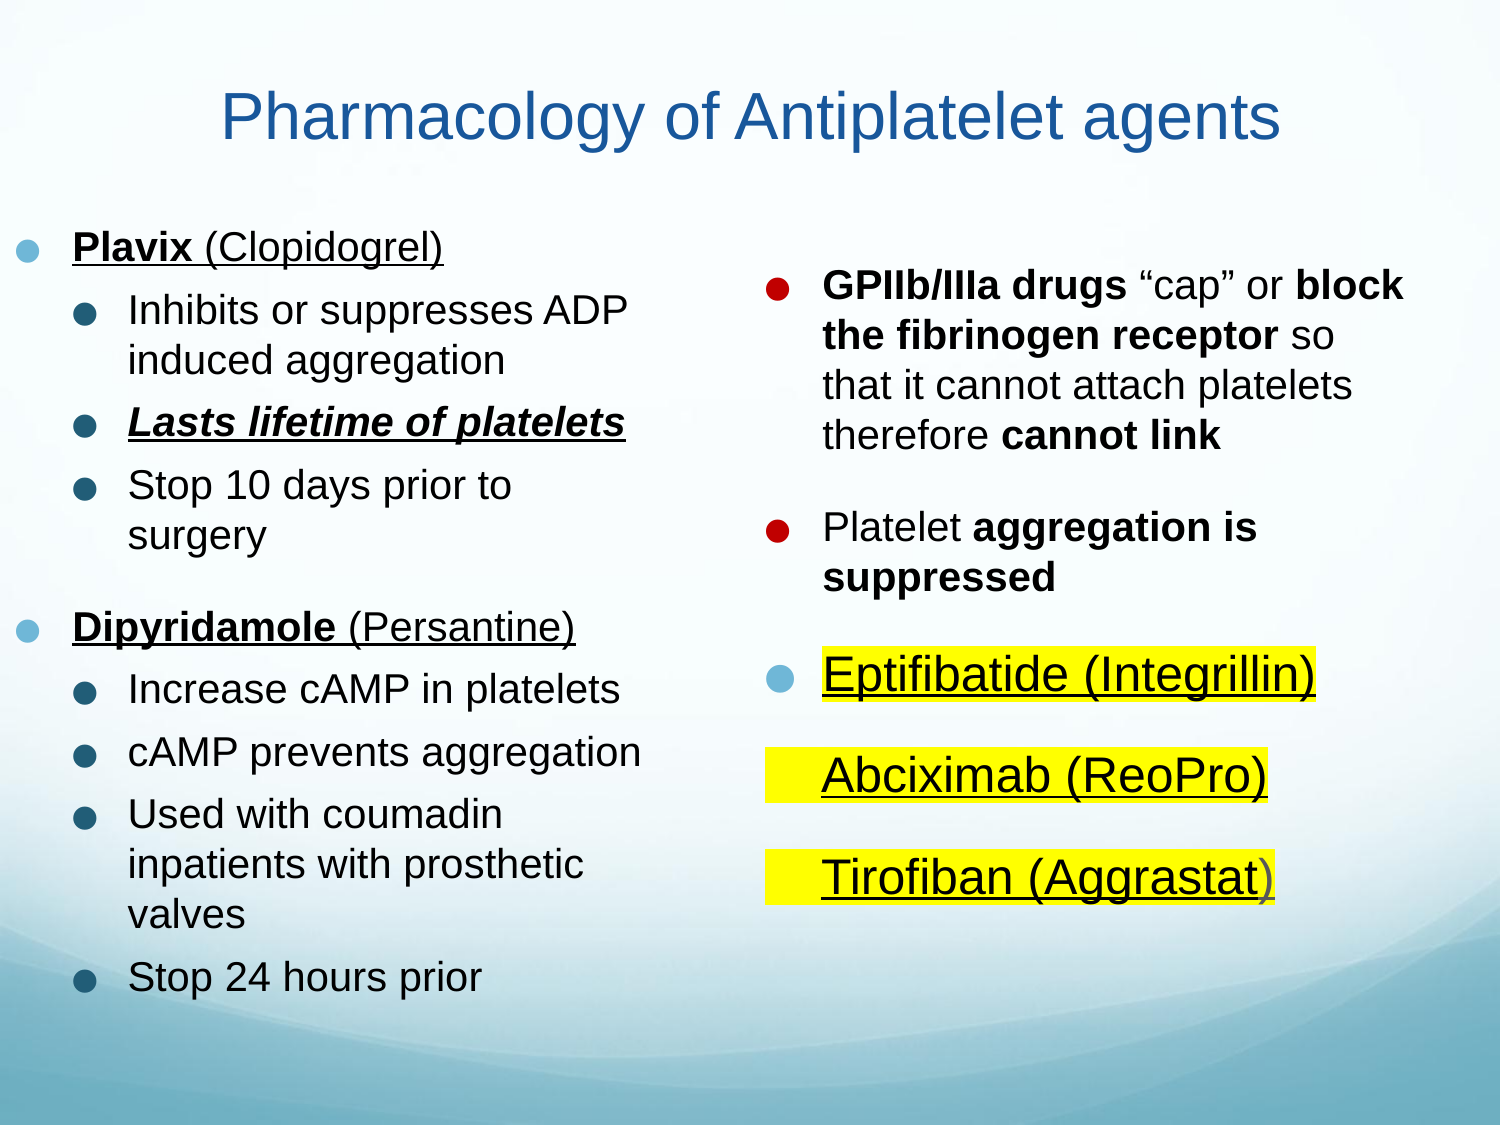

Pharmacology of Antiplatelet agents
Plavix (Clopidogrel)
Inhibits or suppresses ADP induced aggregation
Lasts lifetime of platelets
Stop 10 days prior to surgery
Dipyridamole (Persantine)
Increase cAMP in platelets
cAMP prevents aggregation
Used with coumadin inpatients with prosthetic valves
Stop 24 hours prior
GPIIb/IIIa drugs “cap” or block the fibrinogen receptor so that it cannot attach platelets therefore cannot link
Platelet aggregation is suppressed
Eptifibatide (Integrillin)
    Abciximab (ReoPro)
    Tirofiban (Aggrastat)